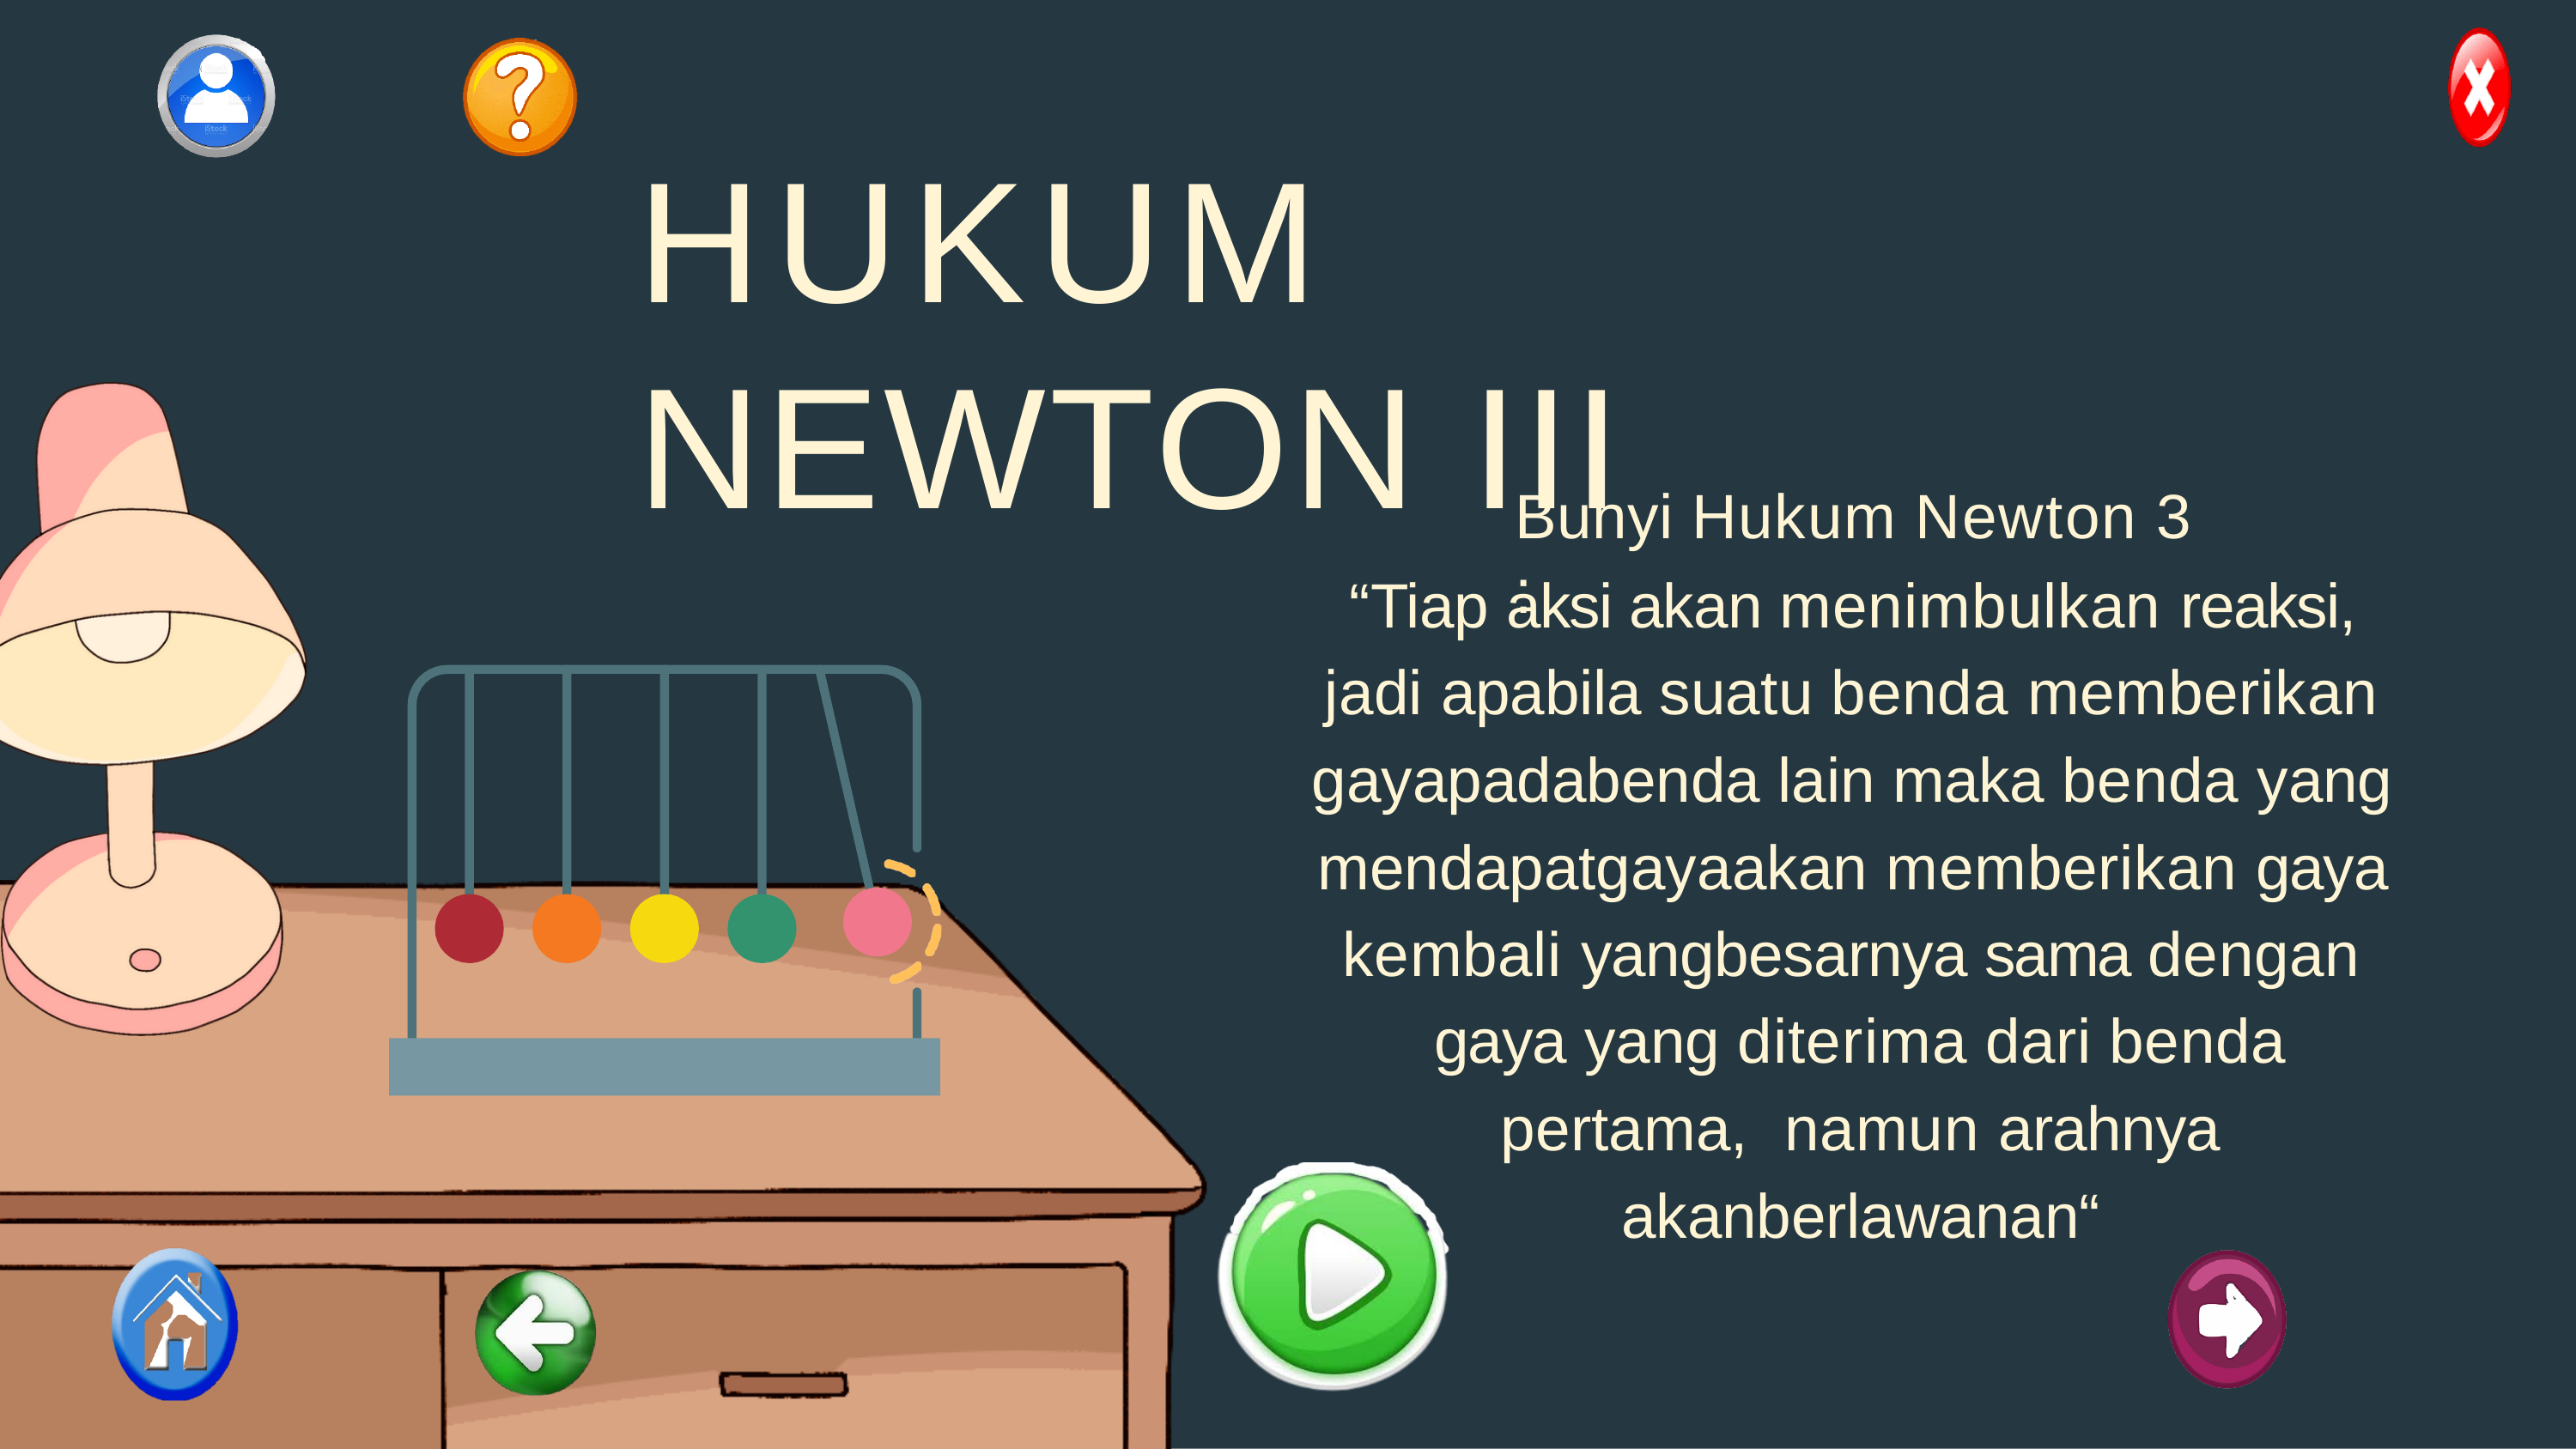

# HUKUM NEWTON III

Bunyi Hukum Newton 3 :
“Tiap aksi akan menimbulkan reaksi,  jadi apabila suatu benda memberikan  gayapadabenda lain maka benda yang  mendapatgayaakan memberikan gaya  kembali yangbesarnya sama dengan  gaya yang diterima dari benda pertama,  namun arahnya akanberlawanan“